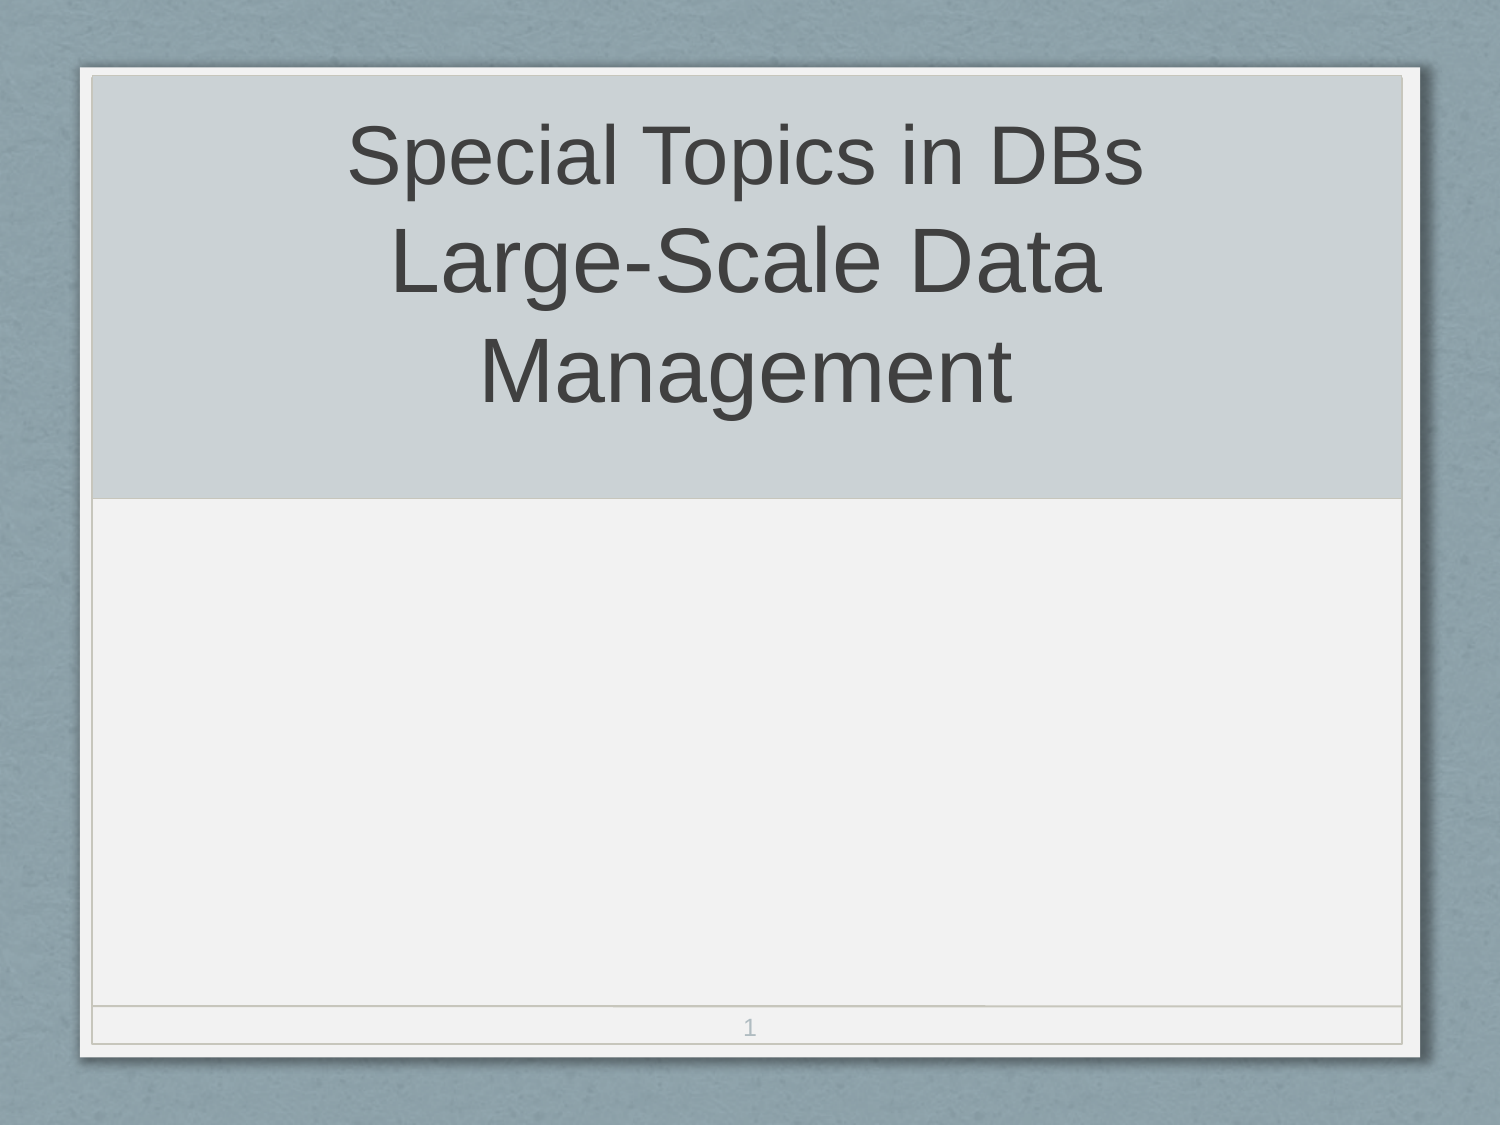

# Special Topics in DBs Large-Scale Data Management

1